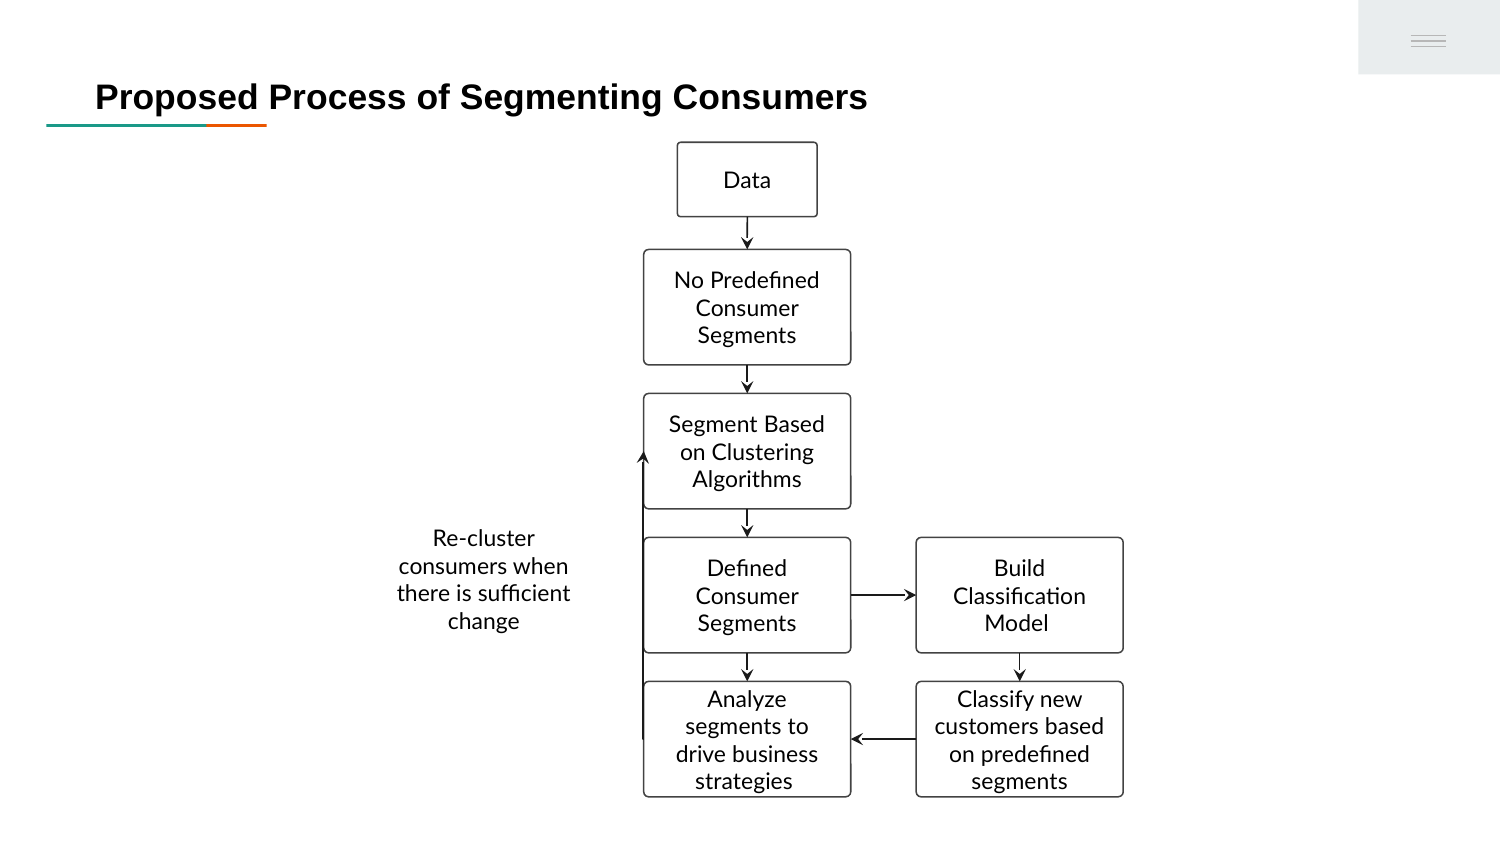

# Proposed Process of Segmenting Consumers
Data
No Predefined Consumer Segments
Segment Based on Clustering Algorithms
Re-cluster consumers when there is sufficient change
Defined Consumer Segments
Build Classification Model
Classify new customers based on predefined segments
Analyze segments to drive business strategies